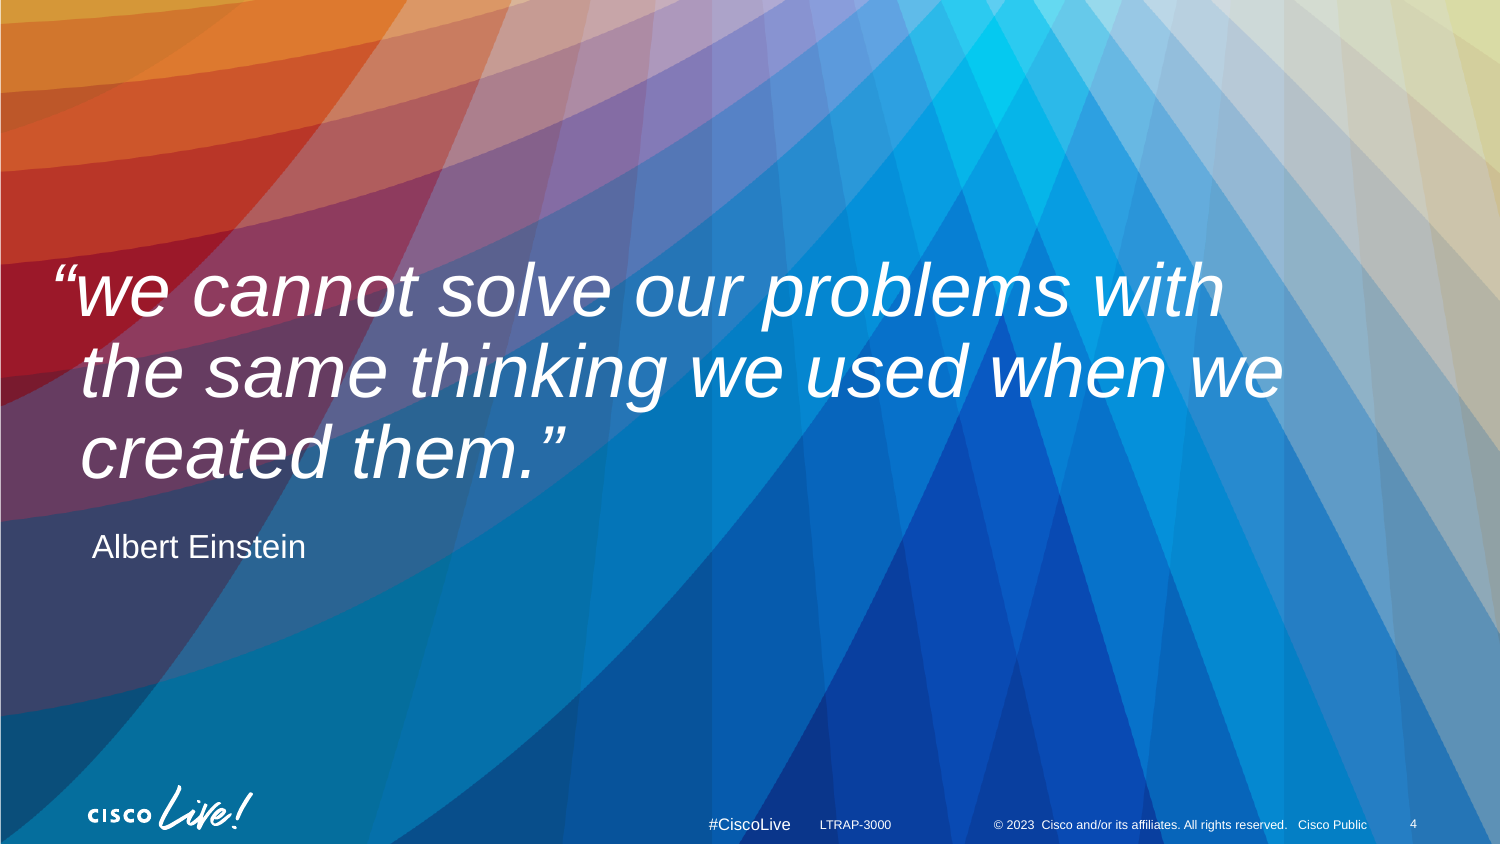

# “we cannot solve our problems with the same thinking we used when we created them.”
Albert Einstein
4
LTRAP-3000